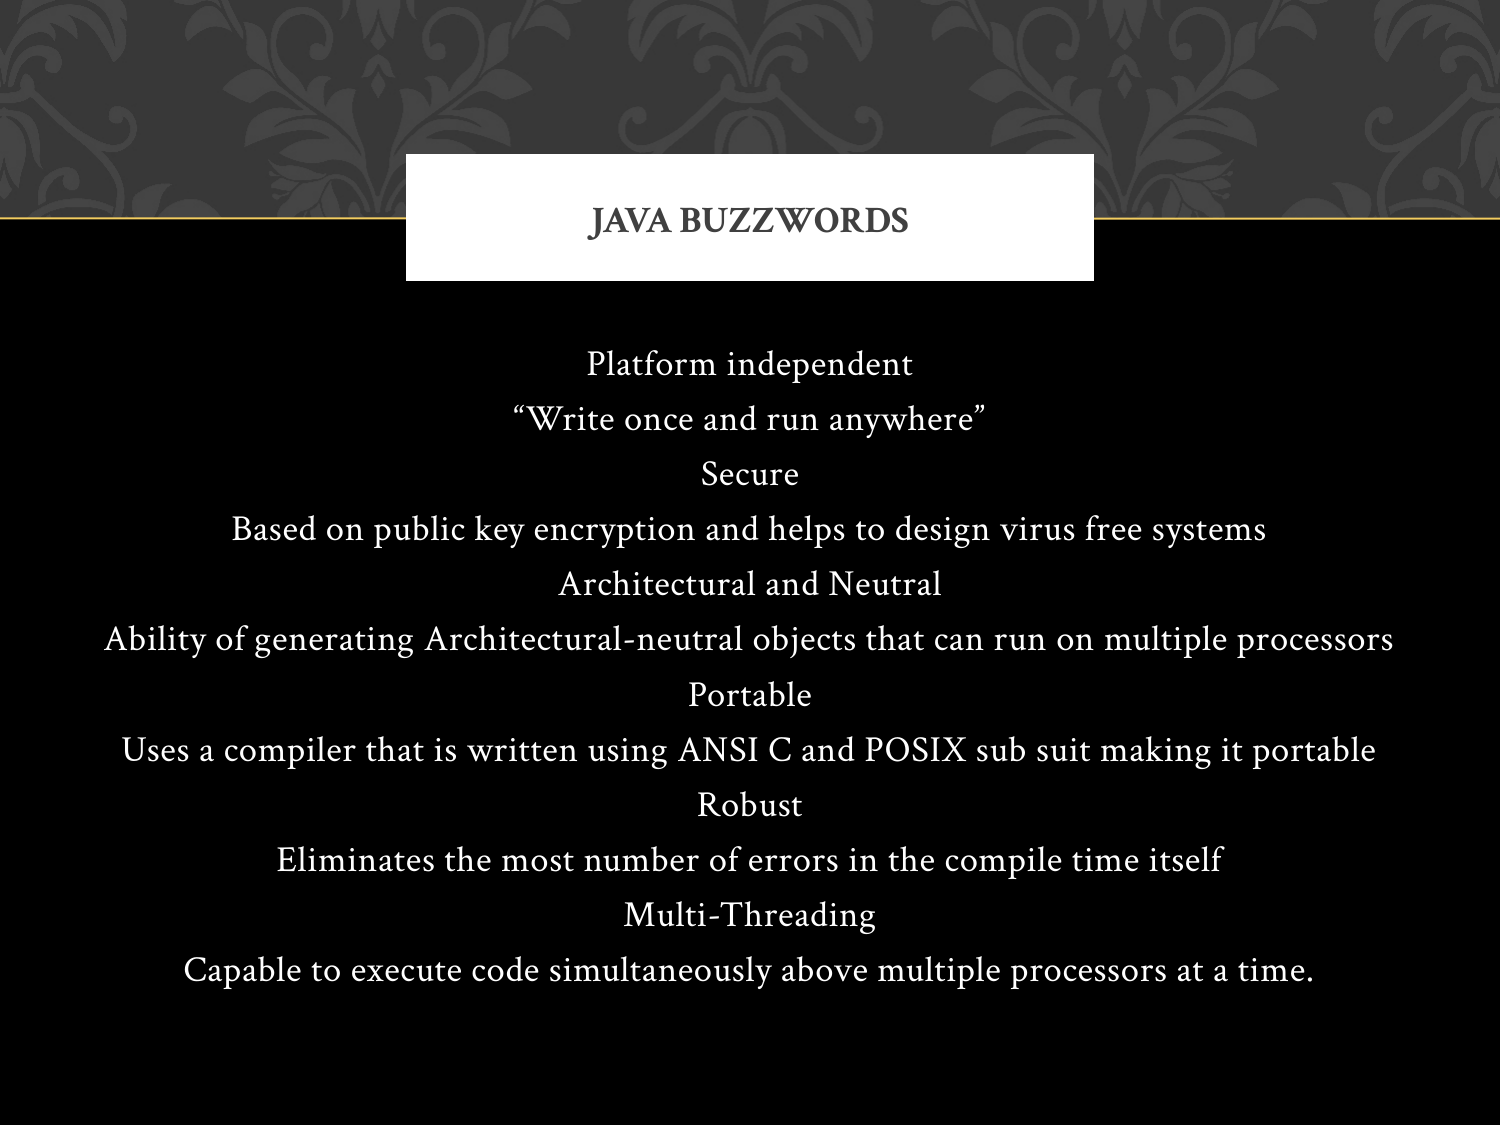

# JAVA BUZZWORDS
Platform independent
“Write once and run anywhere”
Secure
Based on public key encryption and helps to design virus free systems
Architectural and Neutral
Ability of generating Architectural-neutral objects that can run on multiple processors
Portable
Uses a compiler that is written using ANSI C and POSIX sub suit making it portable
Robust
Eliminates the most number of errors in the compile time itself
Multi-Threading
Capable to execute code simultaneously above multiple processors at a time.